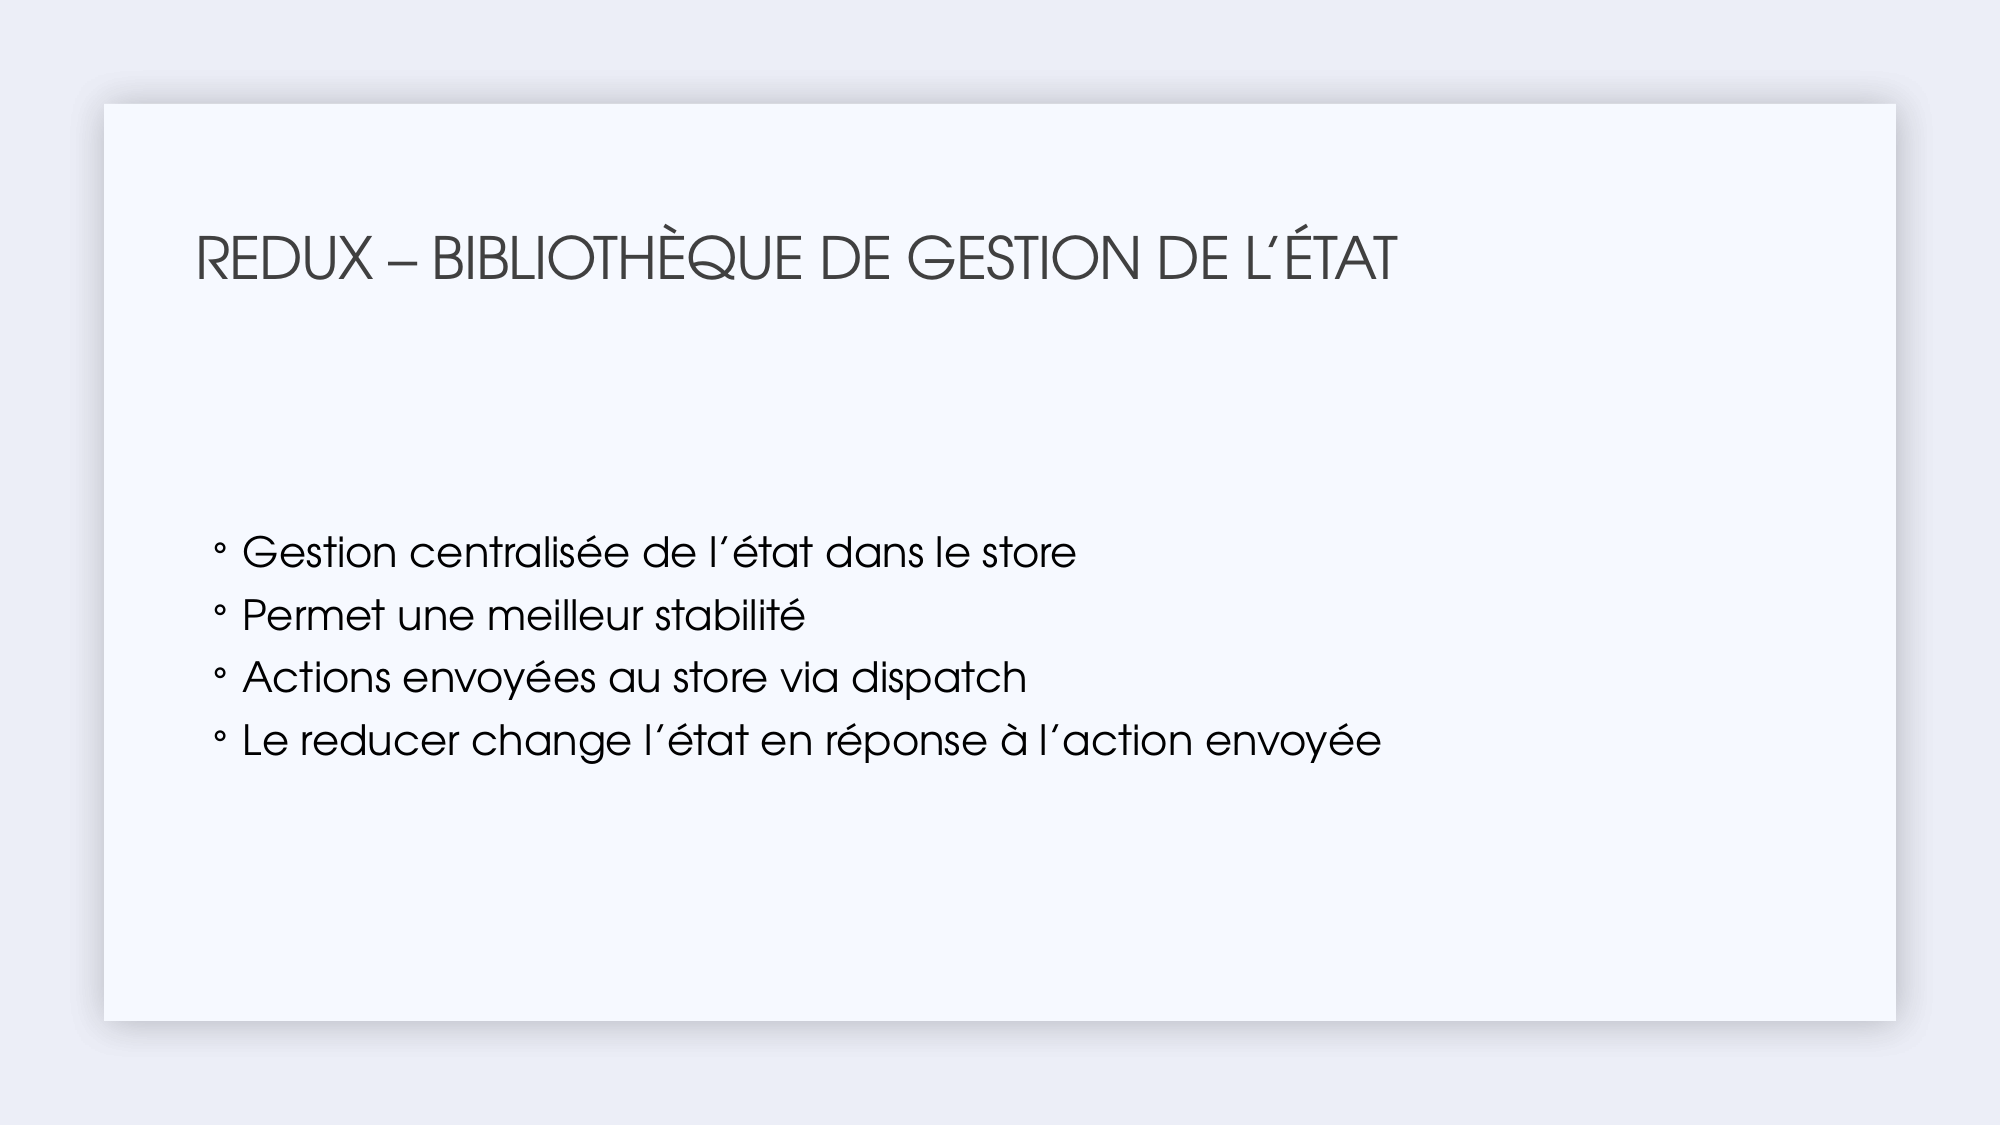

# REDUX – Bibliothèque de gestion de l’état

Gestion centralisée de l’état dans le store
Permet une meilleur stabilité
Actions envoyées au store via dispatch
Le reducer change l’état en réponse à l’action envoyée